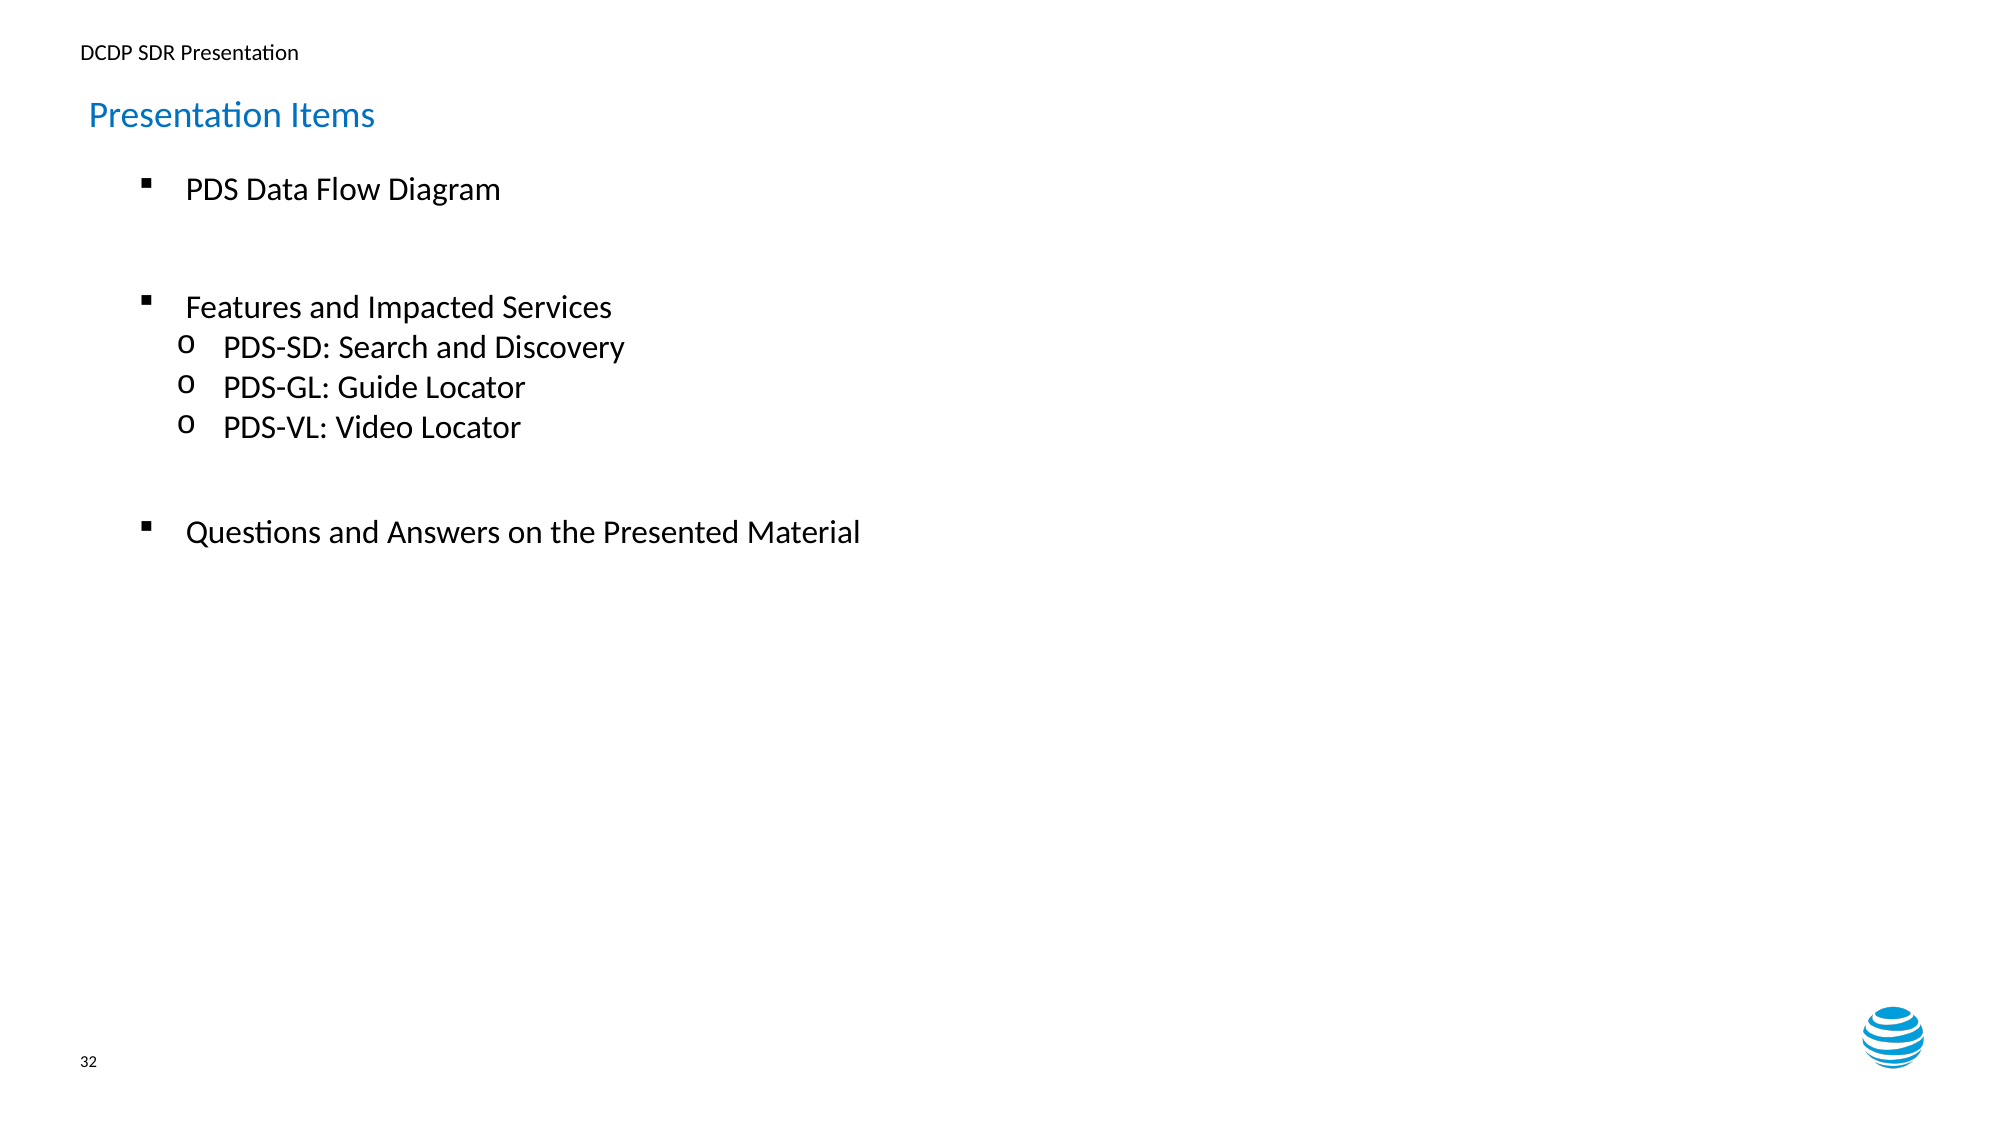

# Presentation Items
PDS Data Flow Diagram

Features and Impacted Services
PDS-SD: Search and Discovery
PDS-GL: Guide Locator
PDS-VL: Video Locator

Questions and Answers on the Presented Material

32